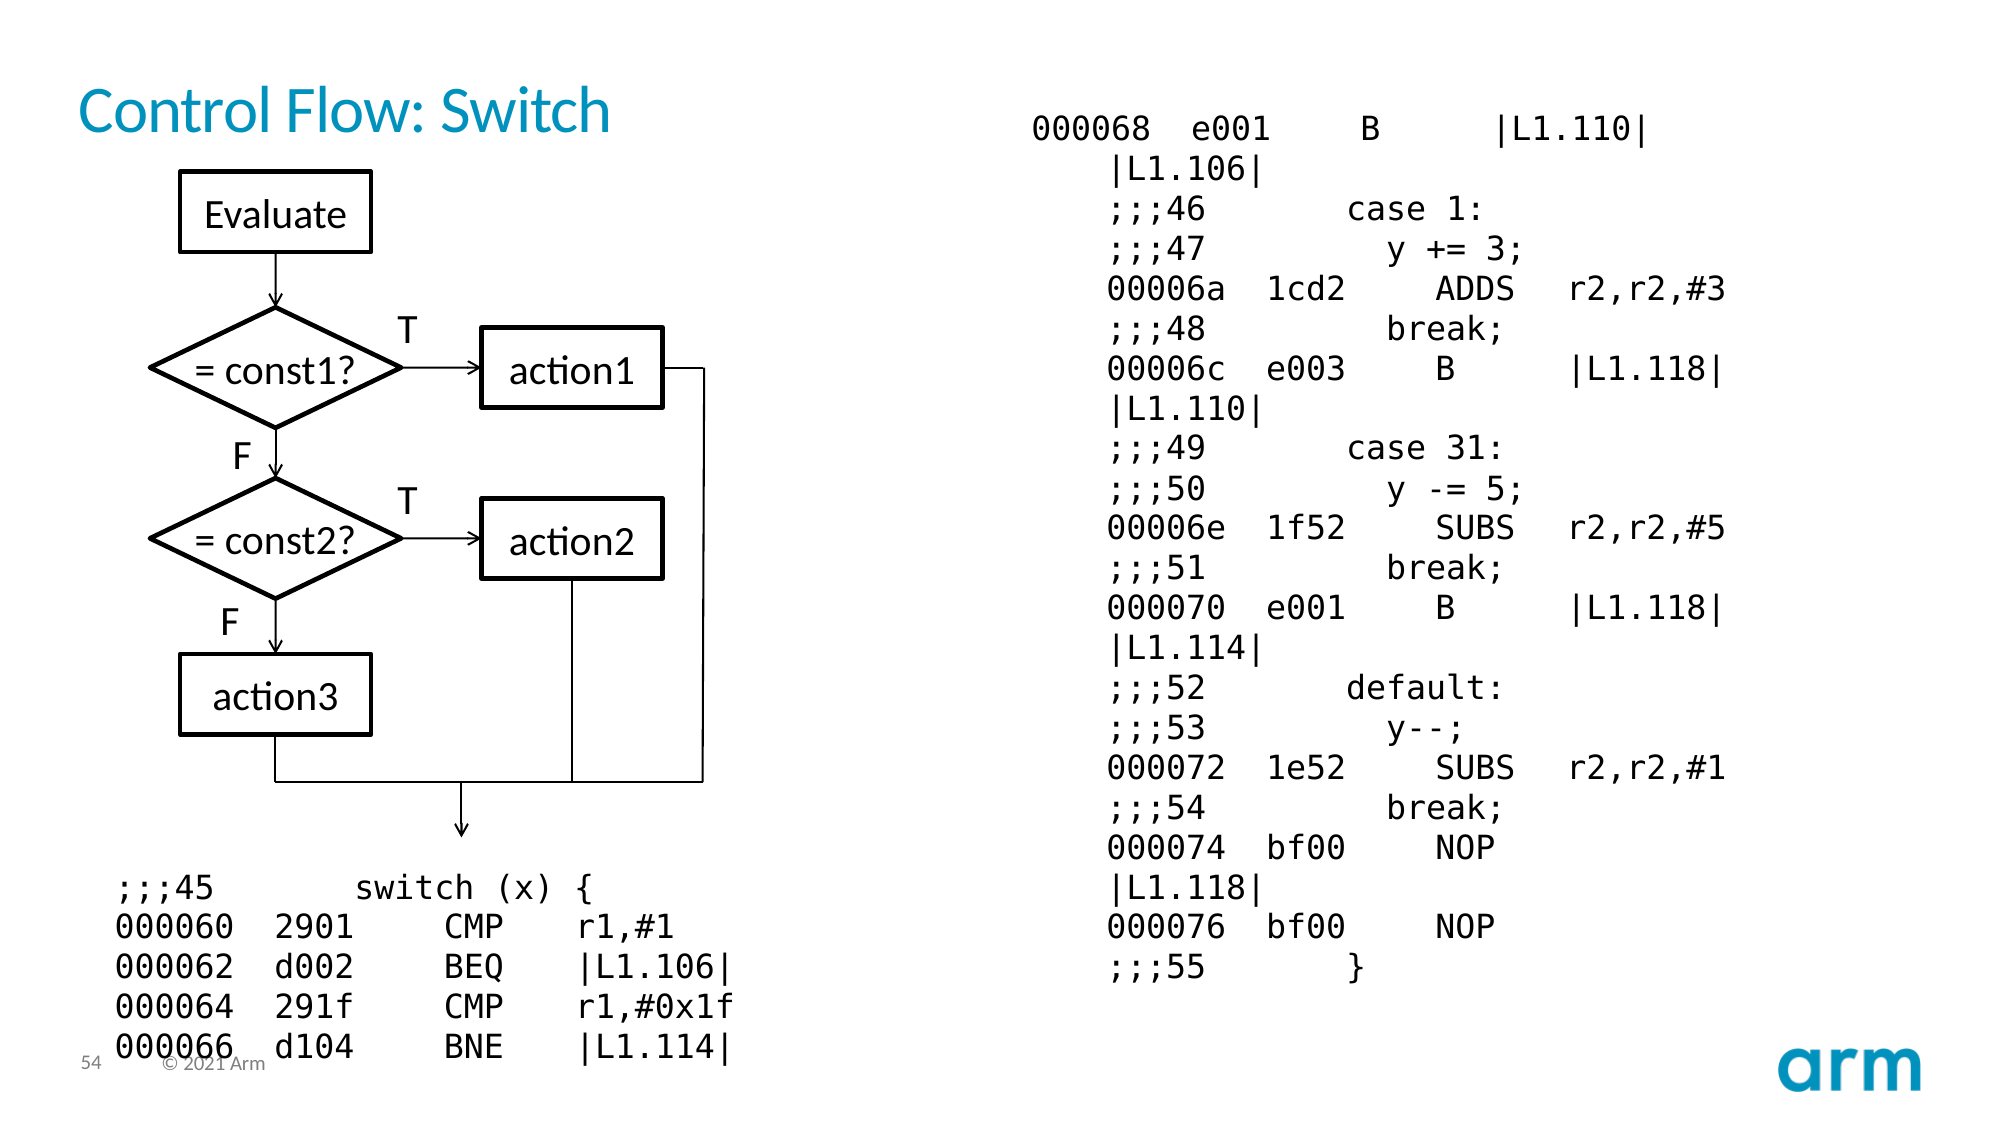

# Control Flow: Switch

;;;45       switch (x) {
000060  2901	CMP	r1,#1
000062  d002 	BEQ 	|L1.106|
000064  291f 	CMP  	r1,#0x1f
000066  d104 	BNE  	|L1.114|
000068  e001 	B    	|L1.110|
|L1.106|
;;;46       case 1:
;;;47         y += 3;
00006a  1cd2 	ADDS 	r2,r2,#3
;;;48         break;
00006c  e003 	B    	|L1.118|
|L1.110|
;;;49       case 31:
;;;50         y -= 5;
00006e  1f52 	SUBS 	r2,r2,#5
;;;51         break;
000070  e001 	B    	|L1.118|
|L1.114|
;;;52       default:
;;;53         y--;
000072  1e52 	SUBS 	r2,r2,#1
;;;54         break;
000074  bf00 	NOP
|L1.118|
000076  bf00 	NOP
;;;55       }
Evaluate
T
= const1?
action1
F
T
= const2?
action2
F
action3